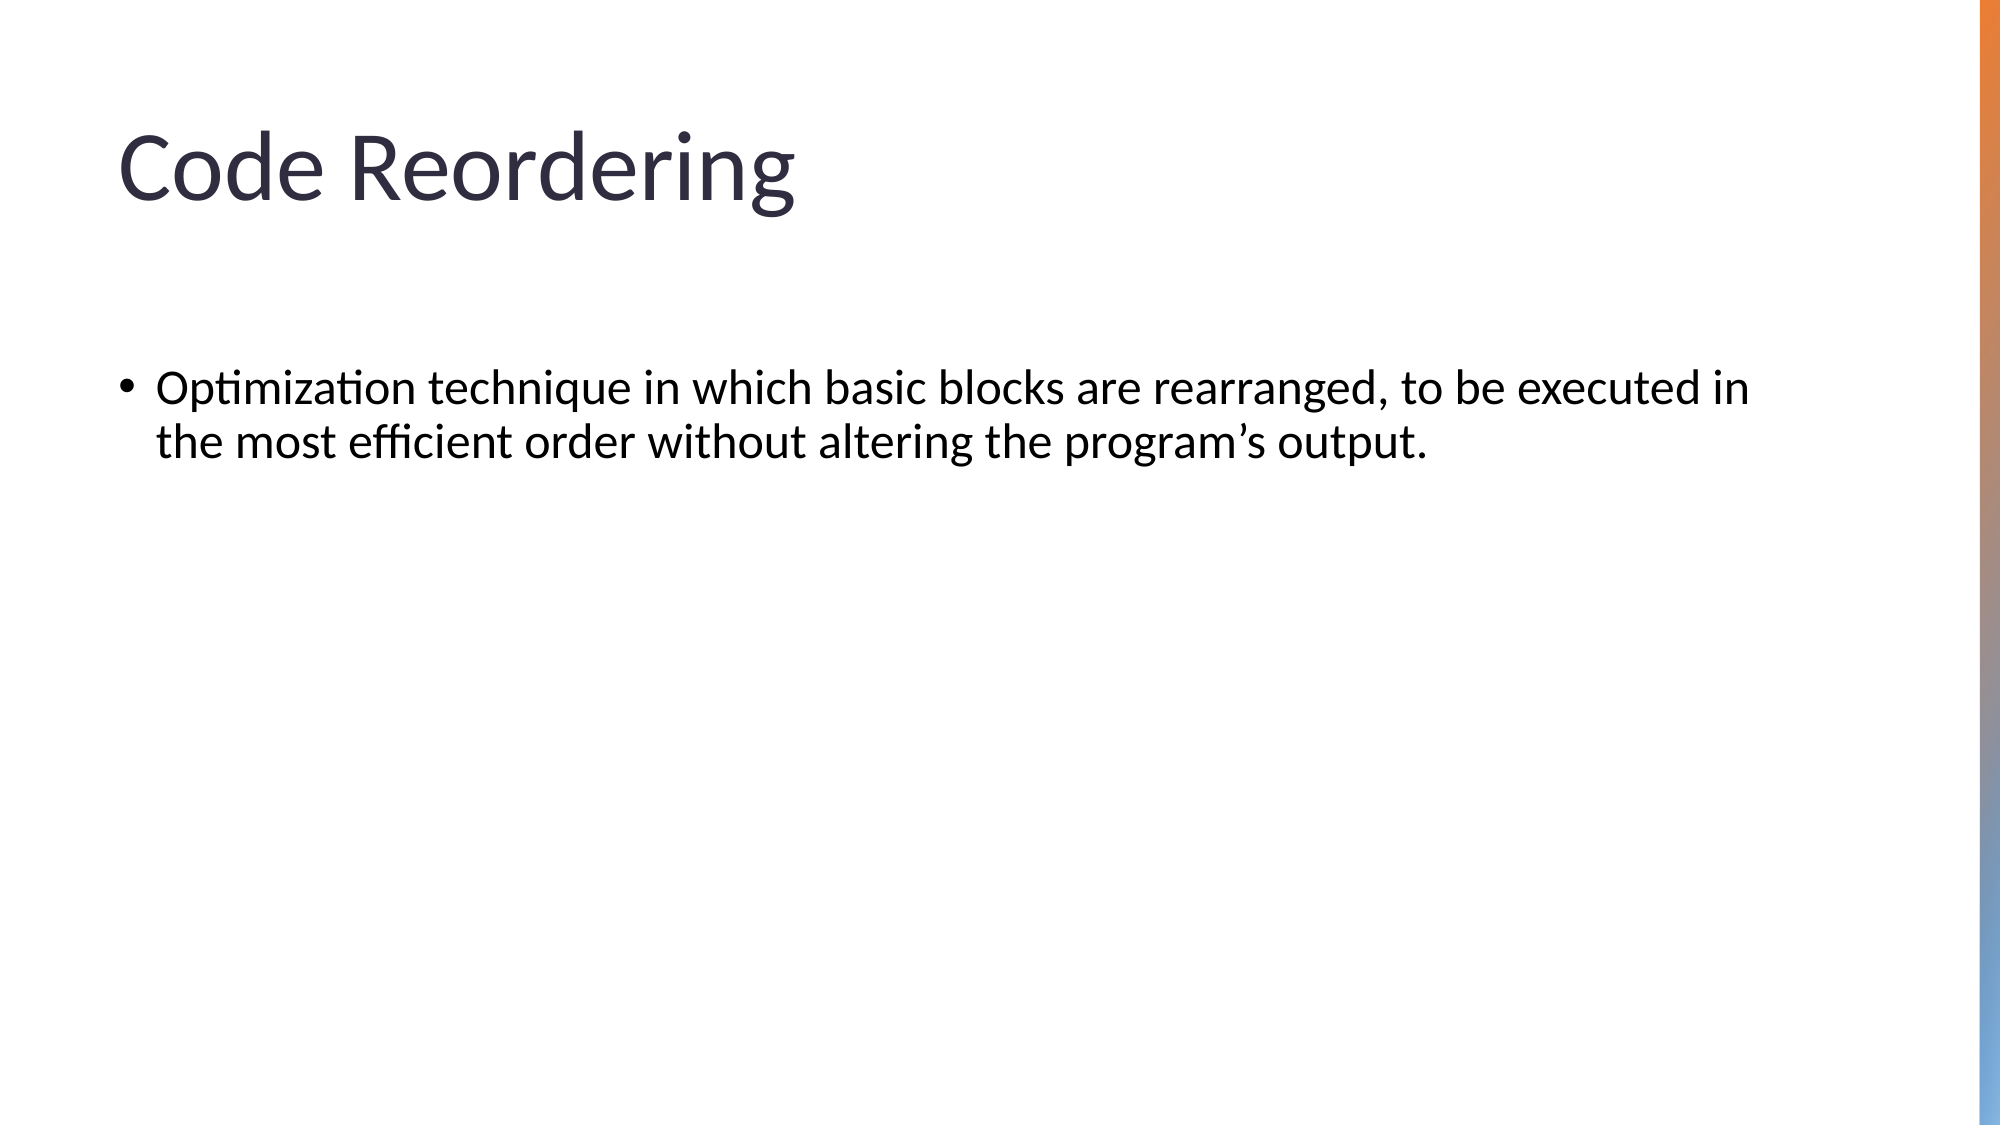

Code Reordering
Optimization technique in which basic blocks are rearranged, to be executed in the most efficient order without altering the program’s output.